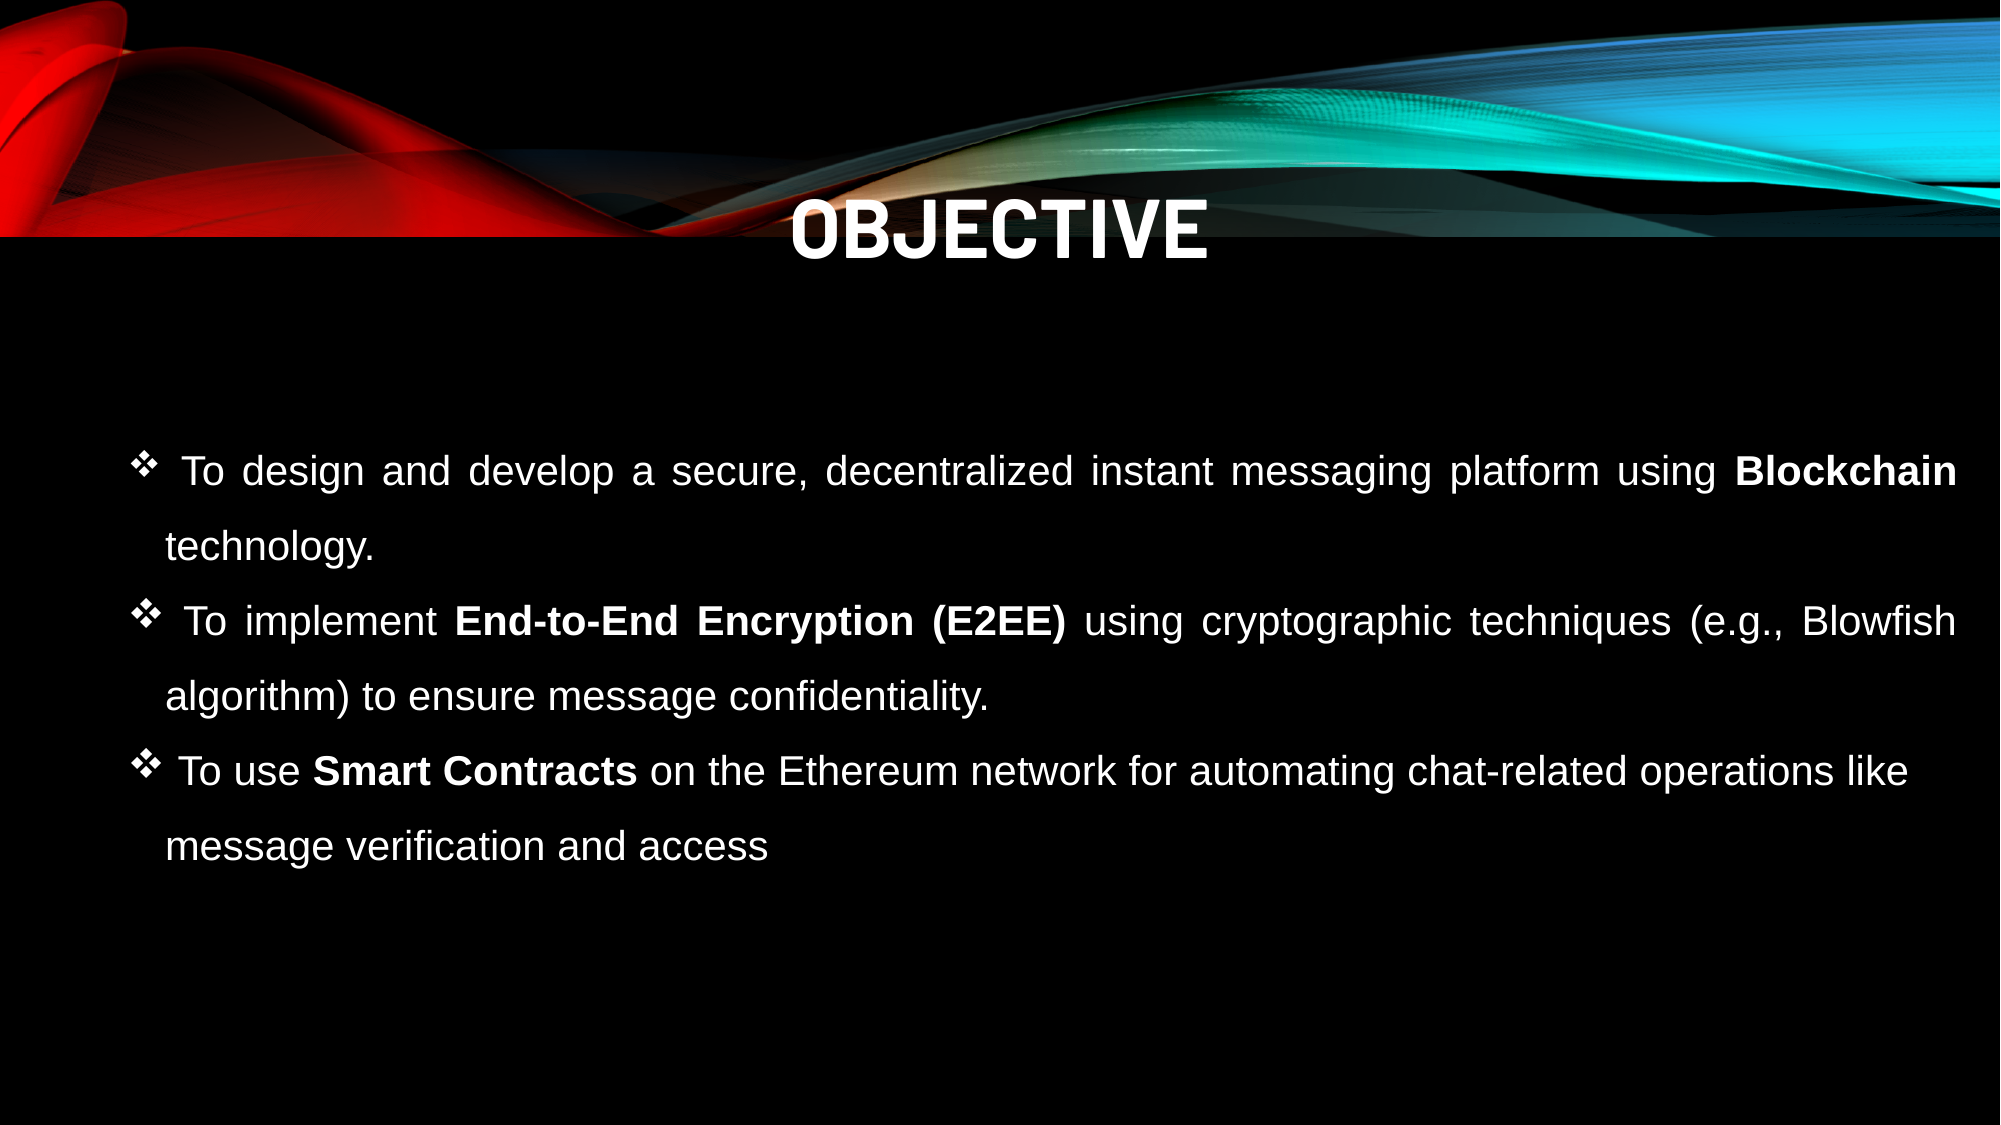

# Objective
 To design and develop a secure, decentralized instant messaging platform using Blockchain technology.
 To implement End-to-End Encryption (E2EE) using cryptographic techniques (e.g., Blowfish algorithm) to ensure message confidentiality.
 To use Smart Contracts on the Ethereum network for automating chat-related operations like     message verification and access